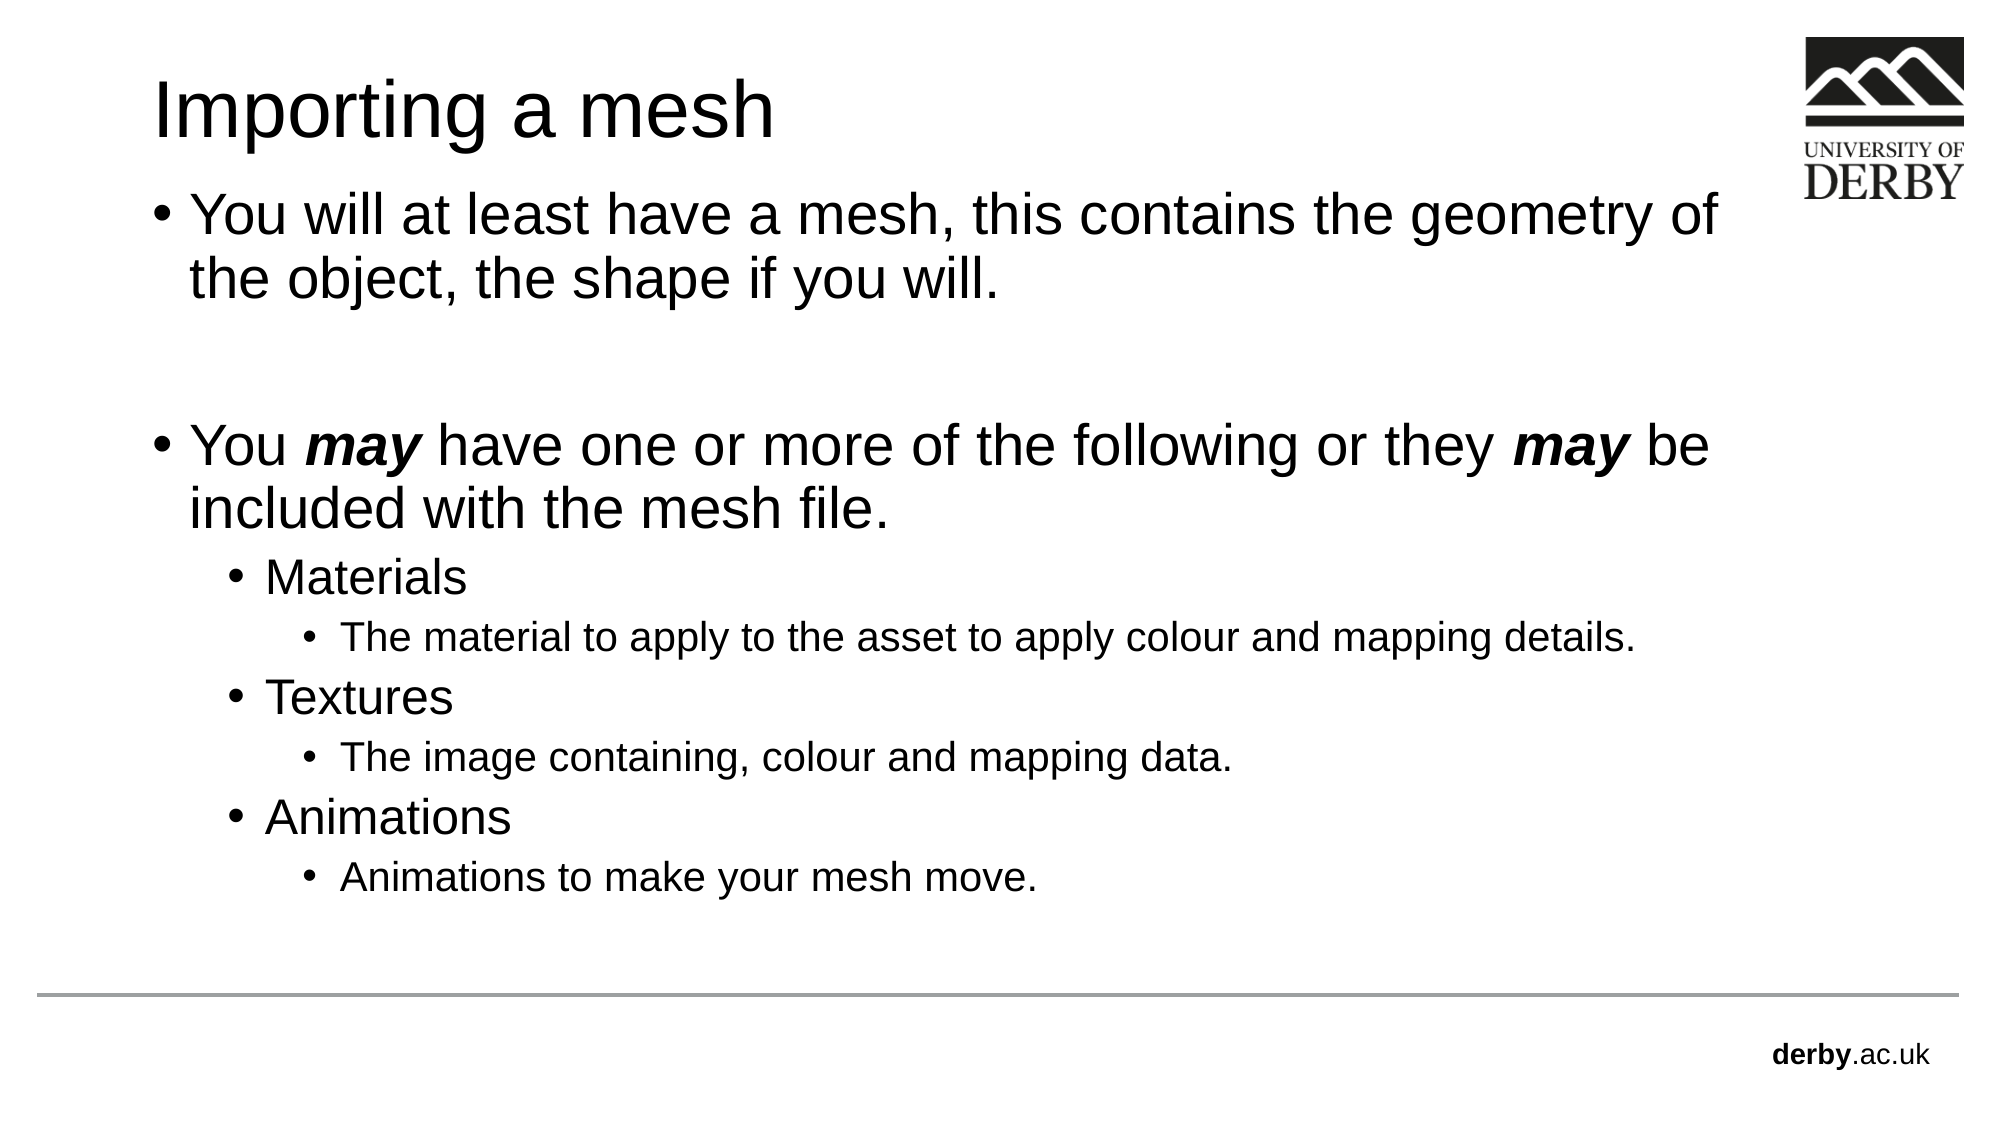

# Importing a mesh
You will at least have a mesh, this contains the geometry of the object, the shape if you will.

You may have one or more of the following or they may be included with the mesh file.
Materials
The material to apply to the asset to apply colour and mapping details.
Textures
The image containing, colour and mapping data.
Animations
Animations to make your mesh move.